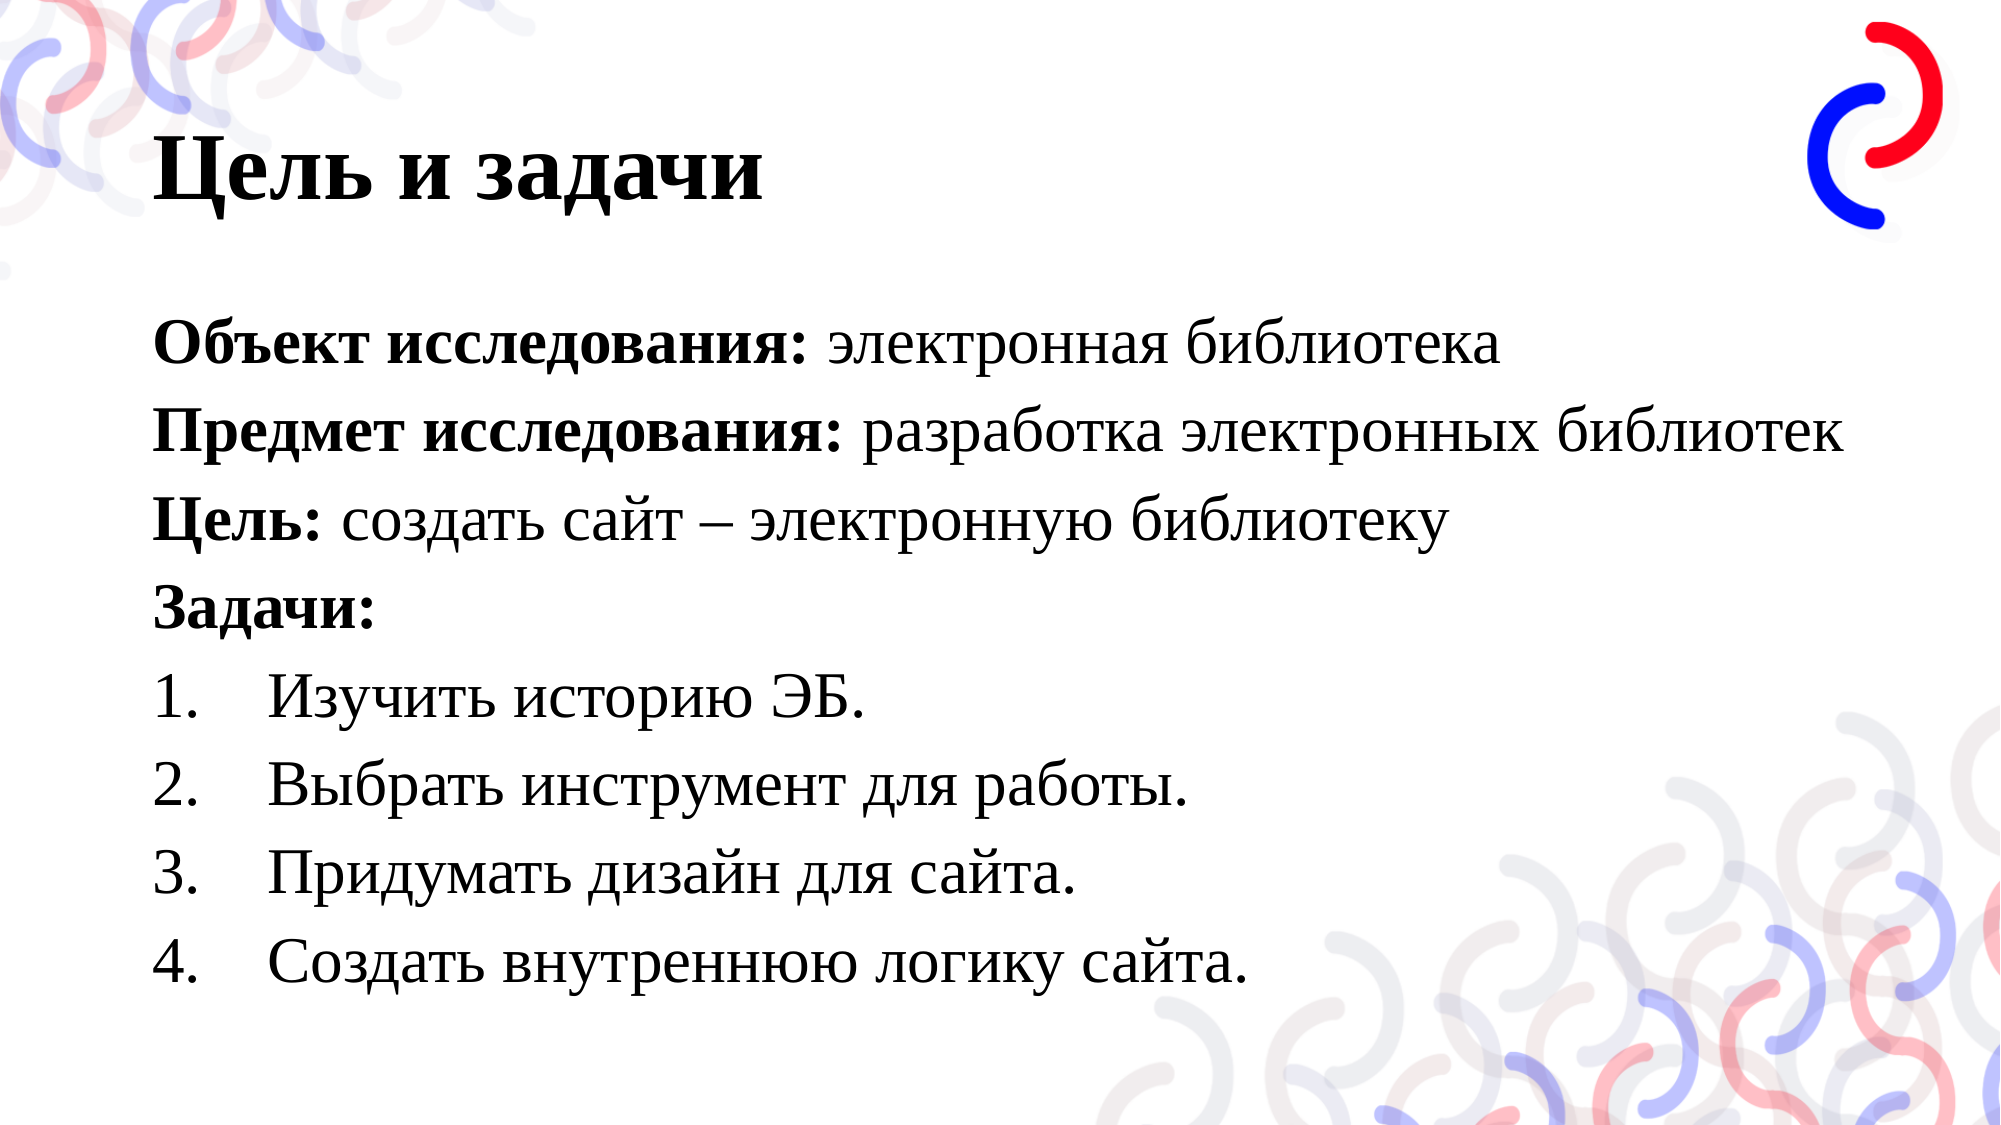

# Цель и задачи
Объект исследования: электронная библиотека
Предмет исследования: разработка электронных библиотек
Цель: создать сайт – электронную библиотеку
Задачи:
Изучить историю ЭБ.
Выбрать инструмент для работы.
Придумать дизайн для сайта.
Создать внутреннюю логику сайта.